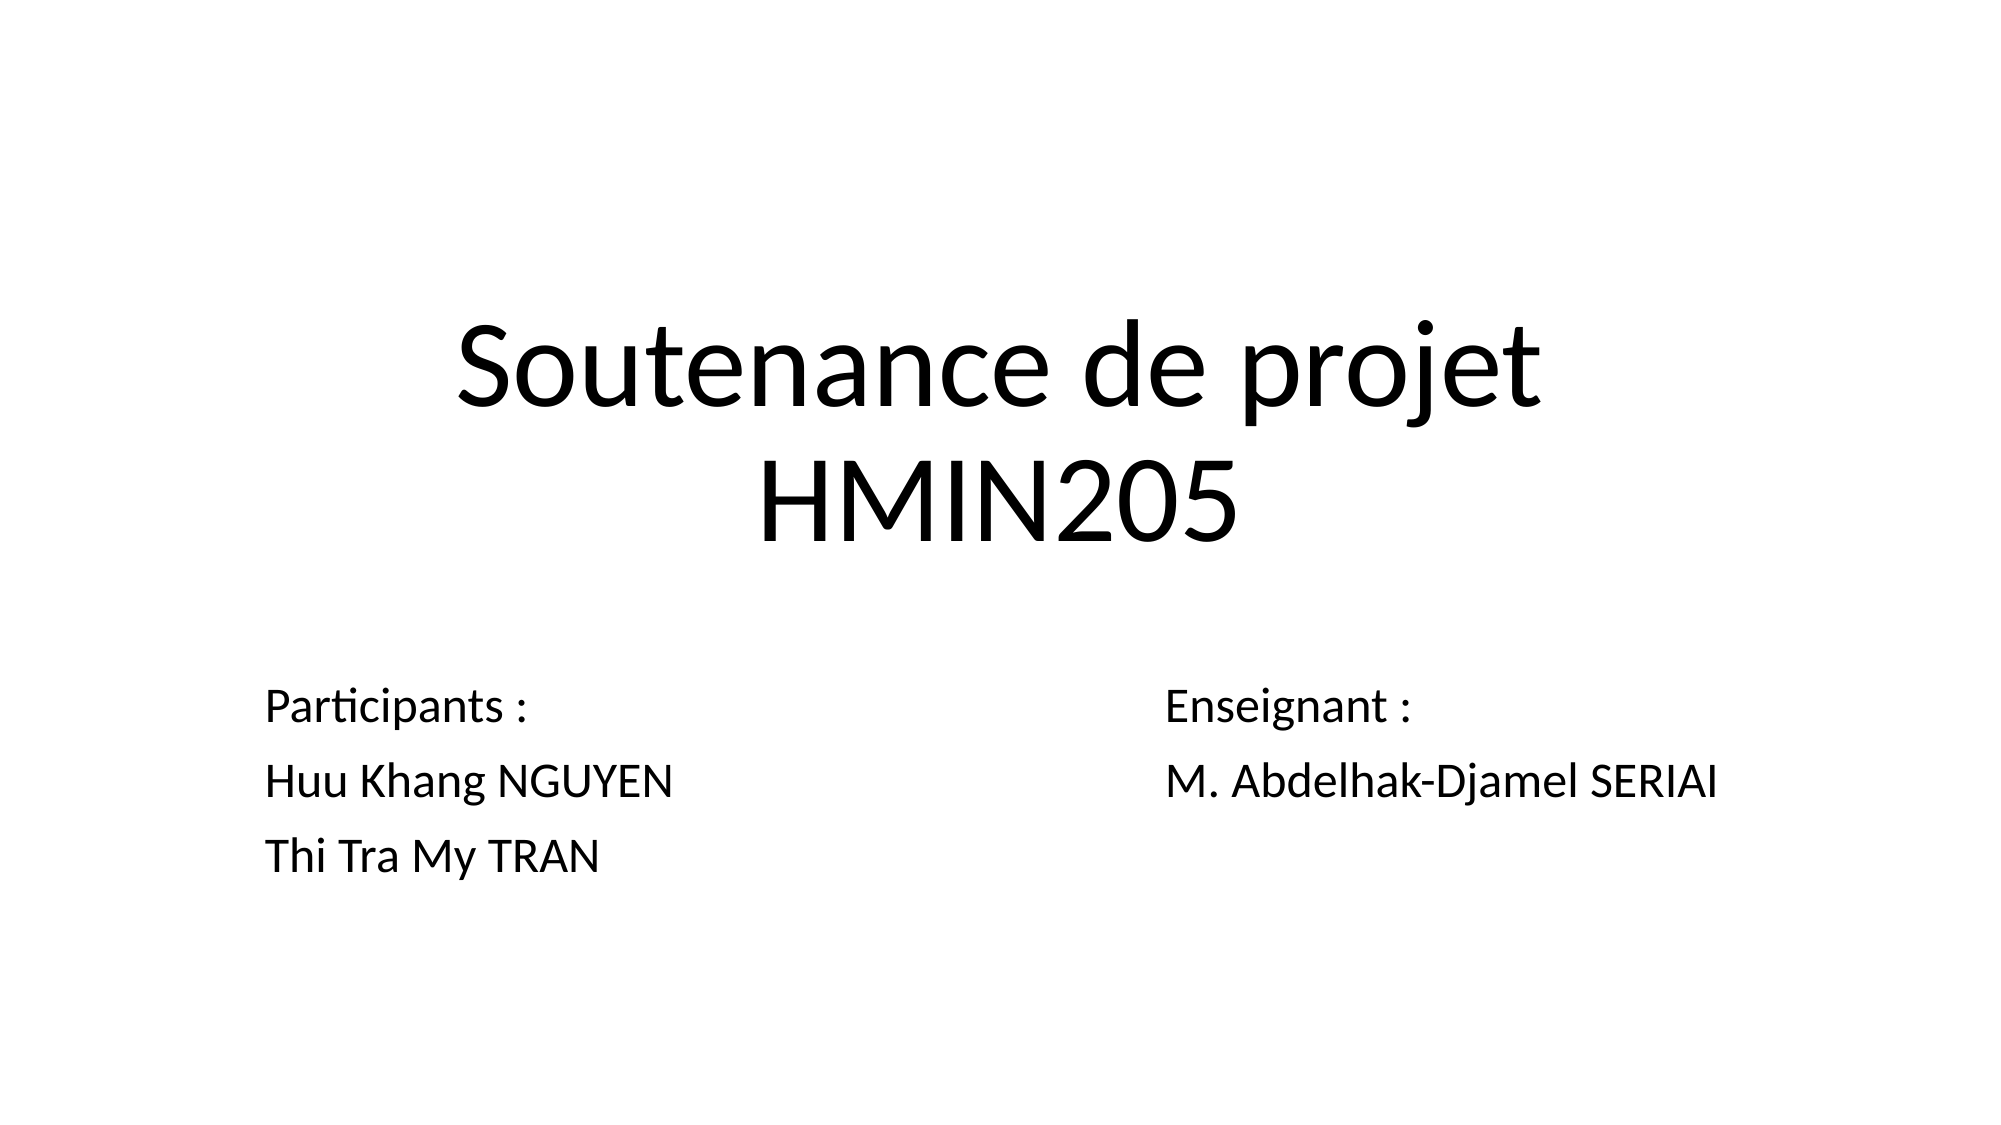

# Soutenance de projet HMIN205

Participants : 					Enseignant :
Huu Khang NGUYEN				M. Abdelhak-Djamel SERIAI
Thi Tra My TRAN